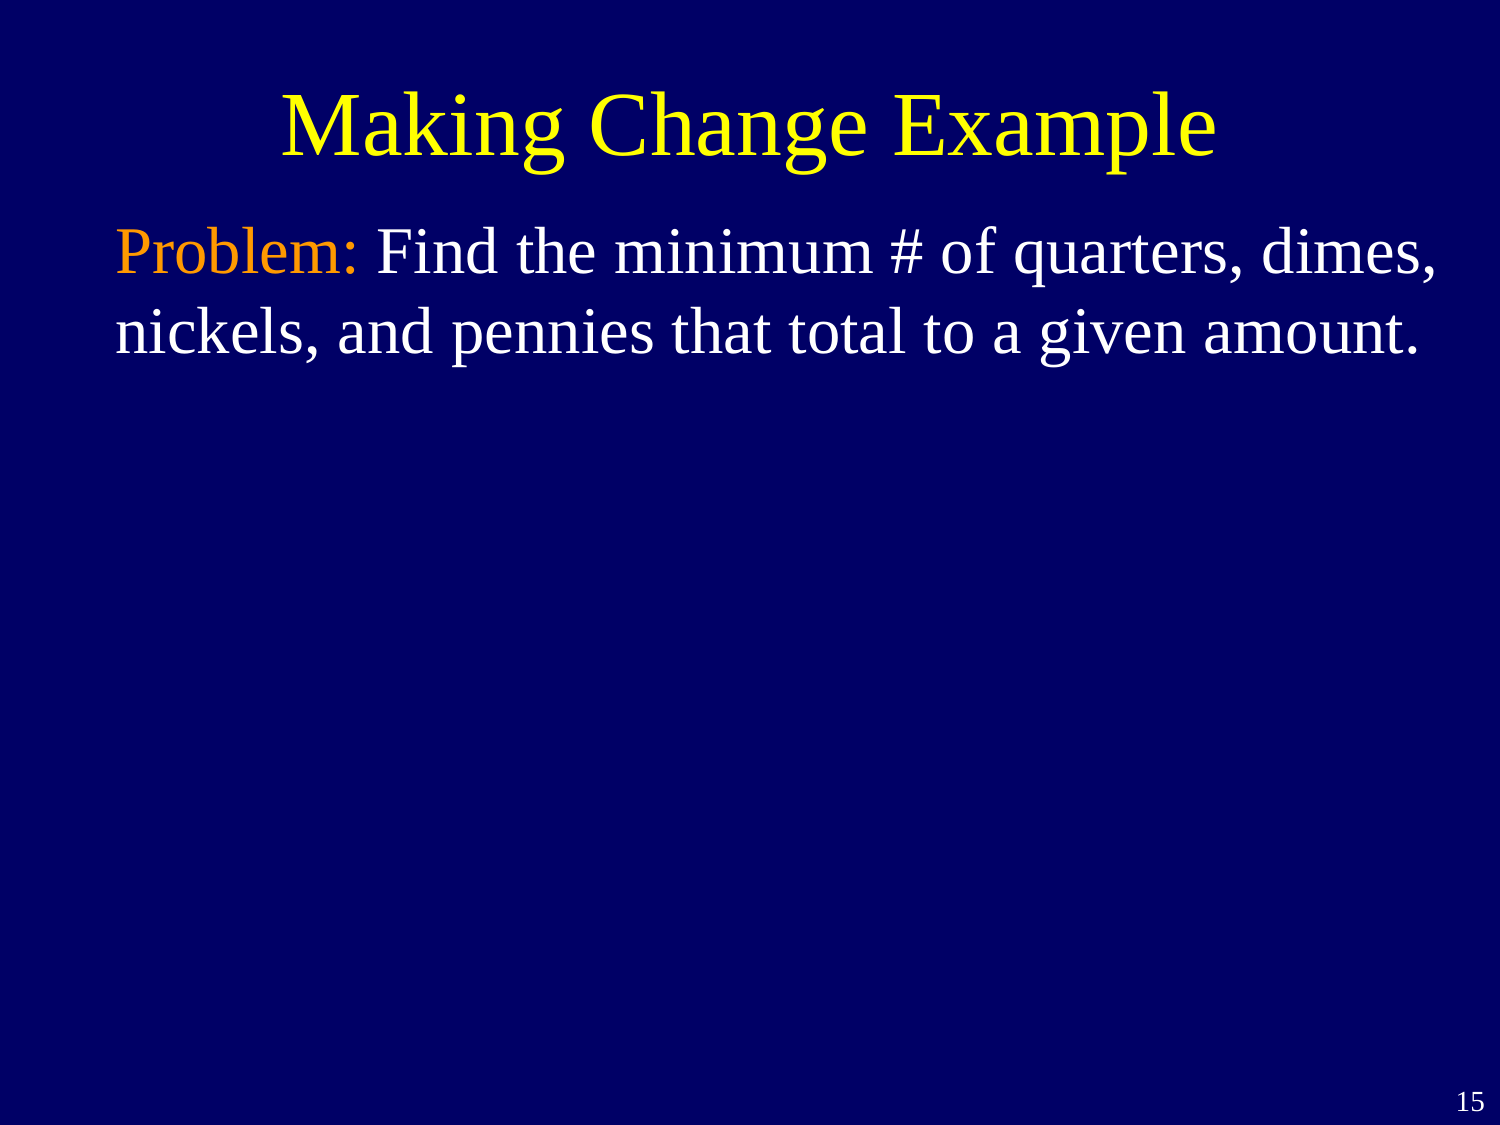

# Making Change Example
Problem: Find the minimum # of quarters, dimes,
nickels, and pennies that total to a given amount.